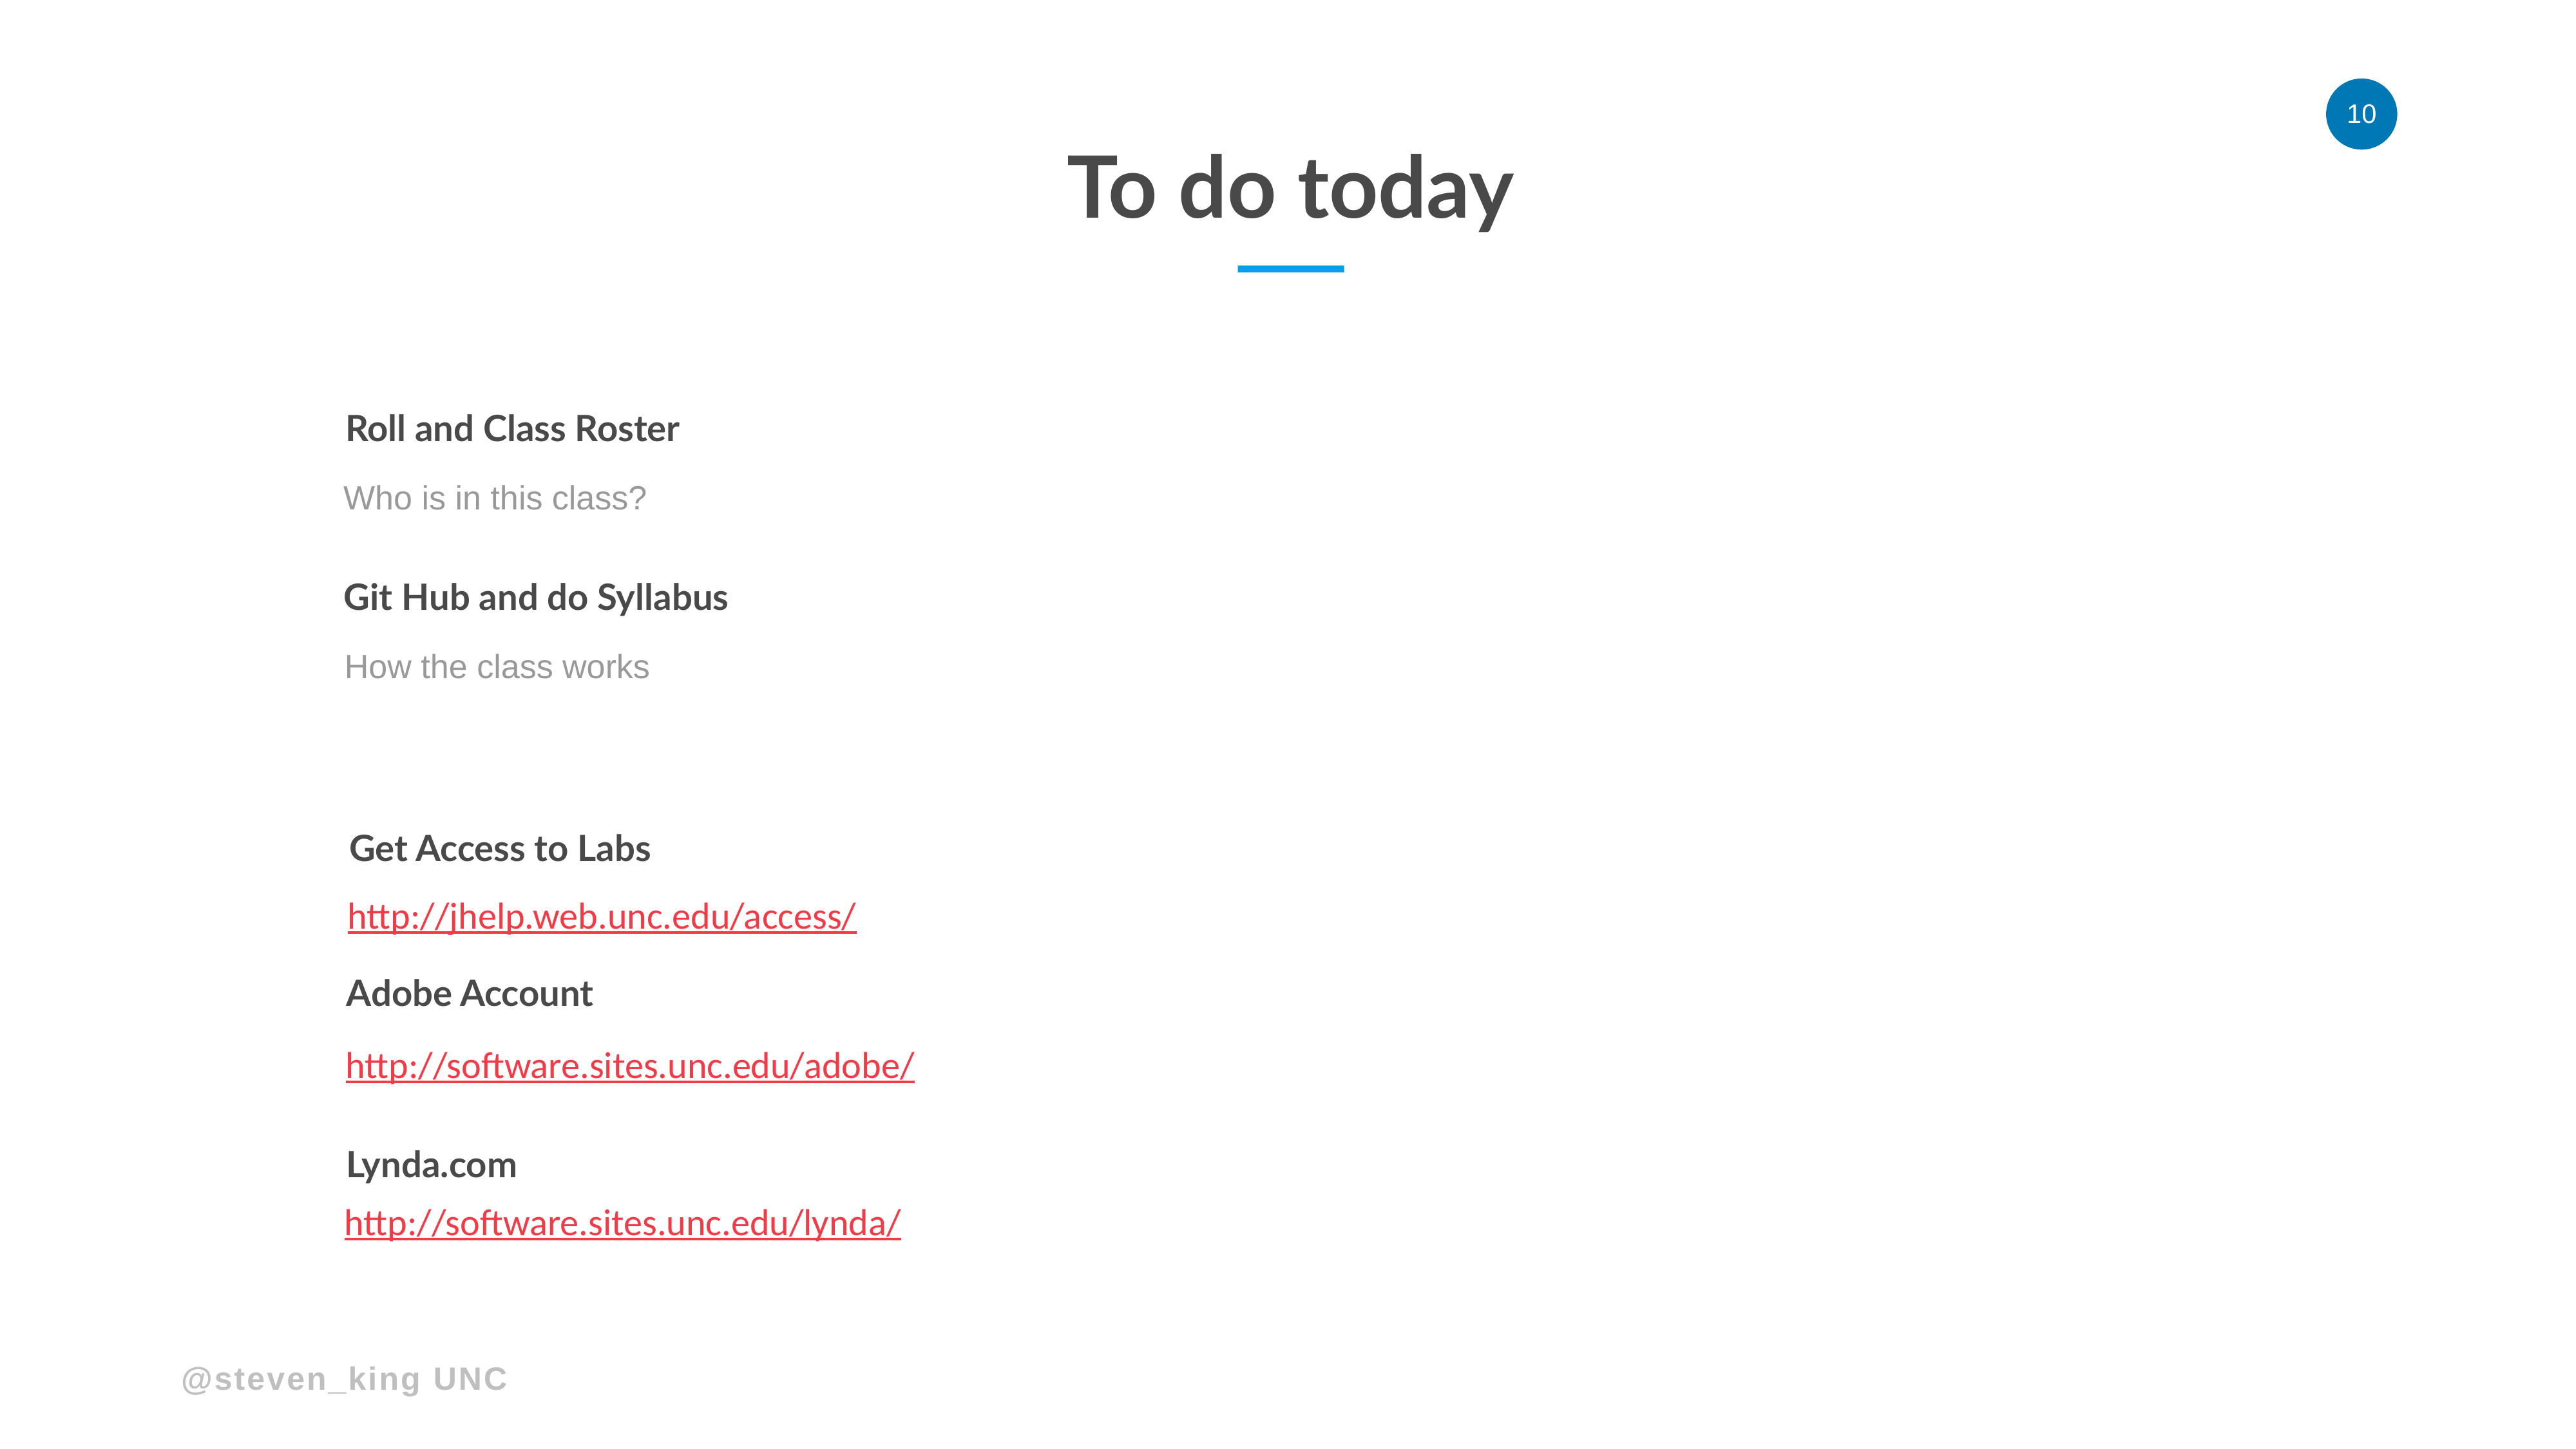

To do today

Roll and Class Roster
Who is in this class?
Git Hub and do Syllabus
How the class works
Get Access to Labs
http://jhelp.web.unc.edu/access/
Adobe Account
http://software.sites.unc.edu/adobe/
Lynda.com
http://software.sites.unc.edu/lynda/